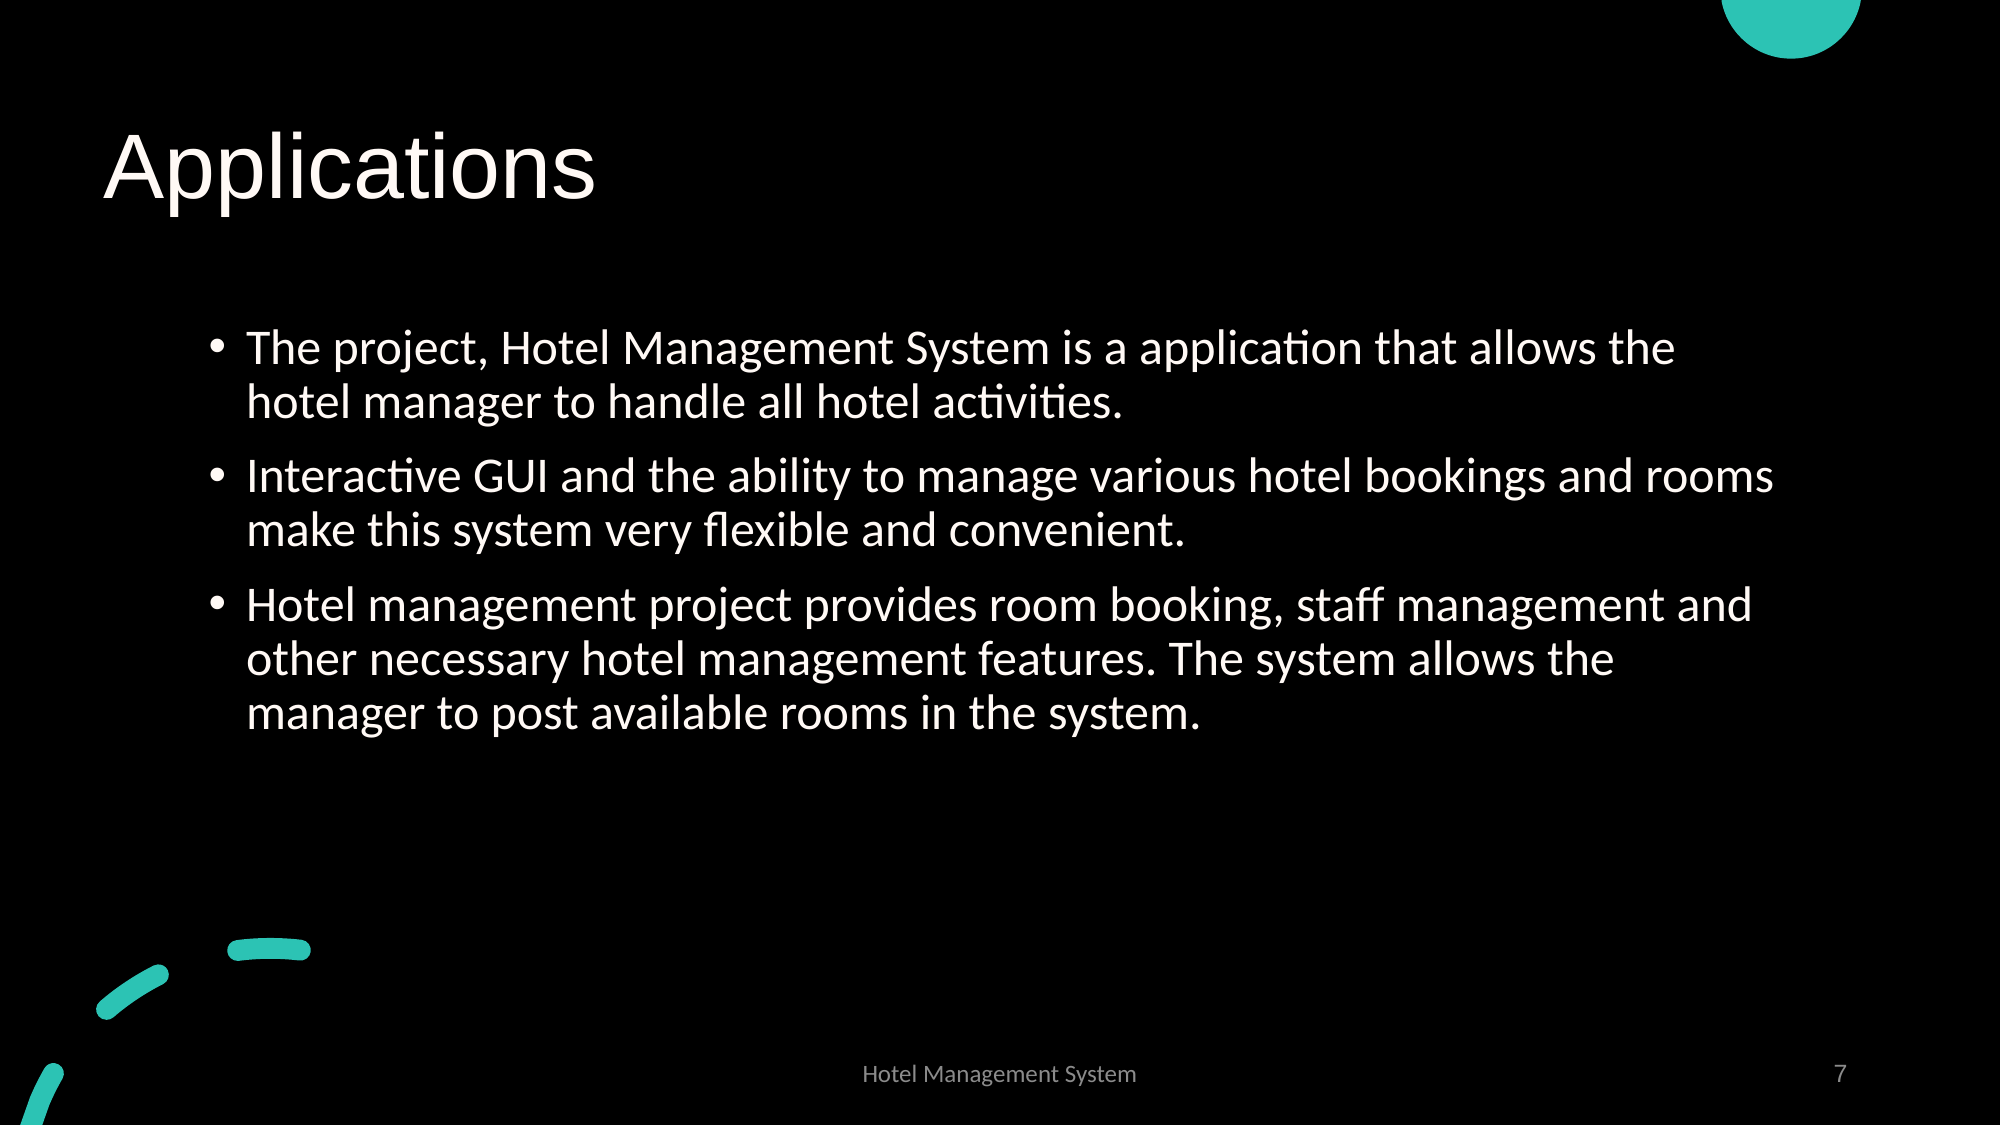

# Applications
The project, Hotel Management System is a application that allows the hotel manager to handle all hotel activities.
Interactive GUI and the ability to manage various hotel bookings and rooms make this system very flexible and convenient.
Hotel management project provides room booking, staff management and other necessary hotel management features. The system allows the manager to post available rooms in the system.

Hotel Management System
7